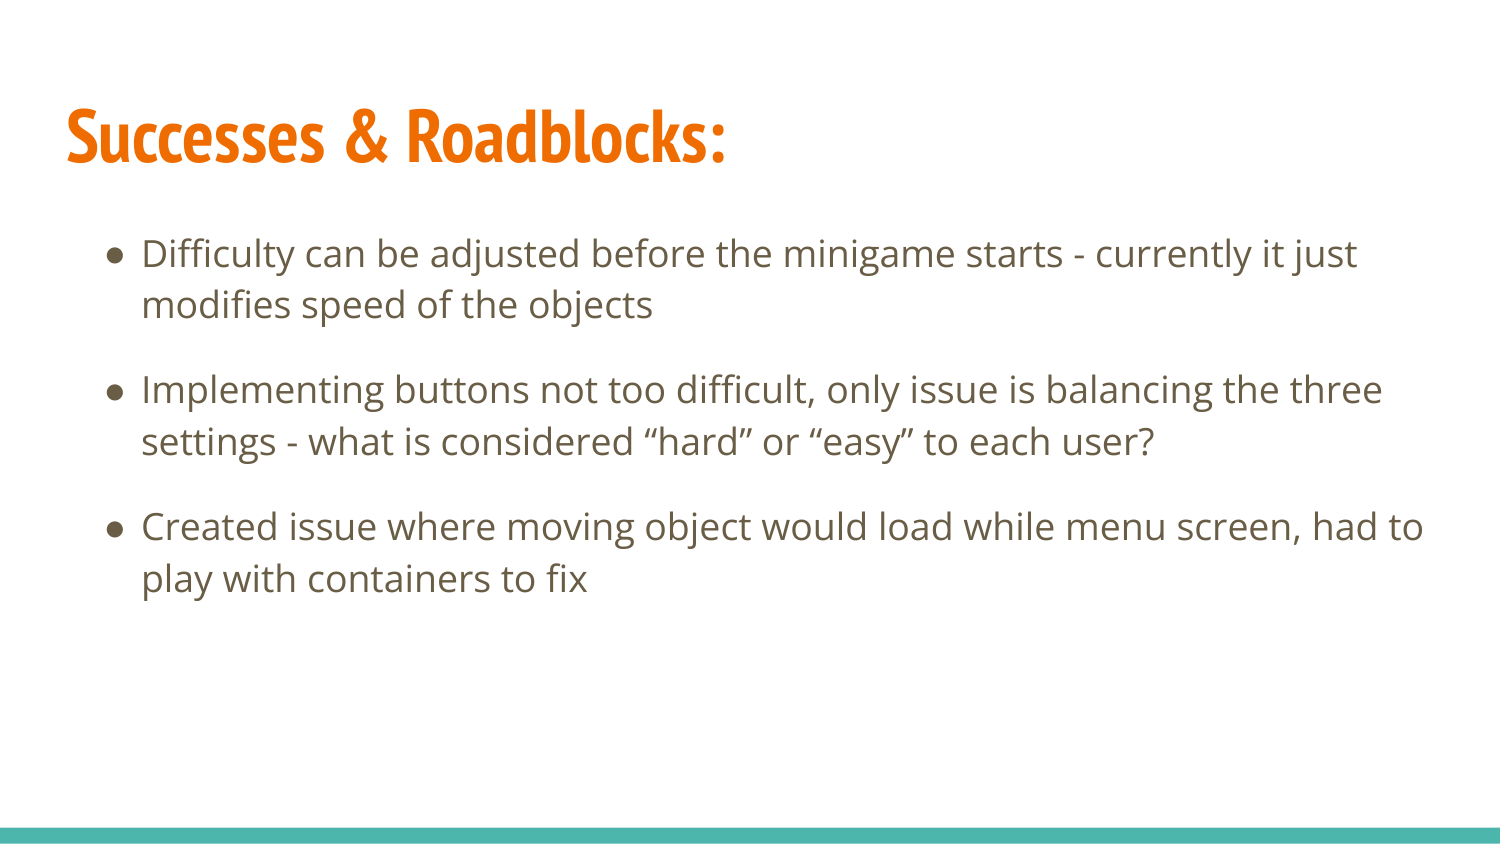

# Successes & Roadblocks:
Difficulty can be adjusted before the minigame starts - currently it just modifies speed of the objects
Implementing buttons not too difficult, only issue is balancing the three settings - what is considered “hard” or “easy” to each user?
Created issue where moving object would load while menu screen, had to play with containers to fix